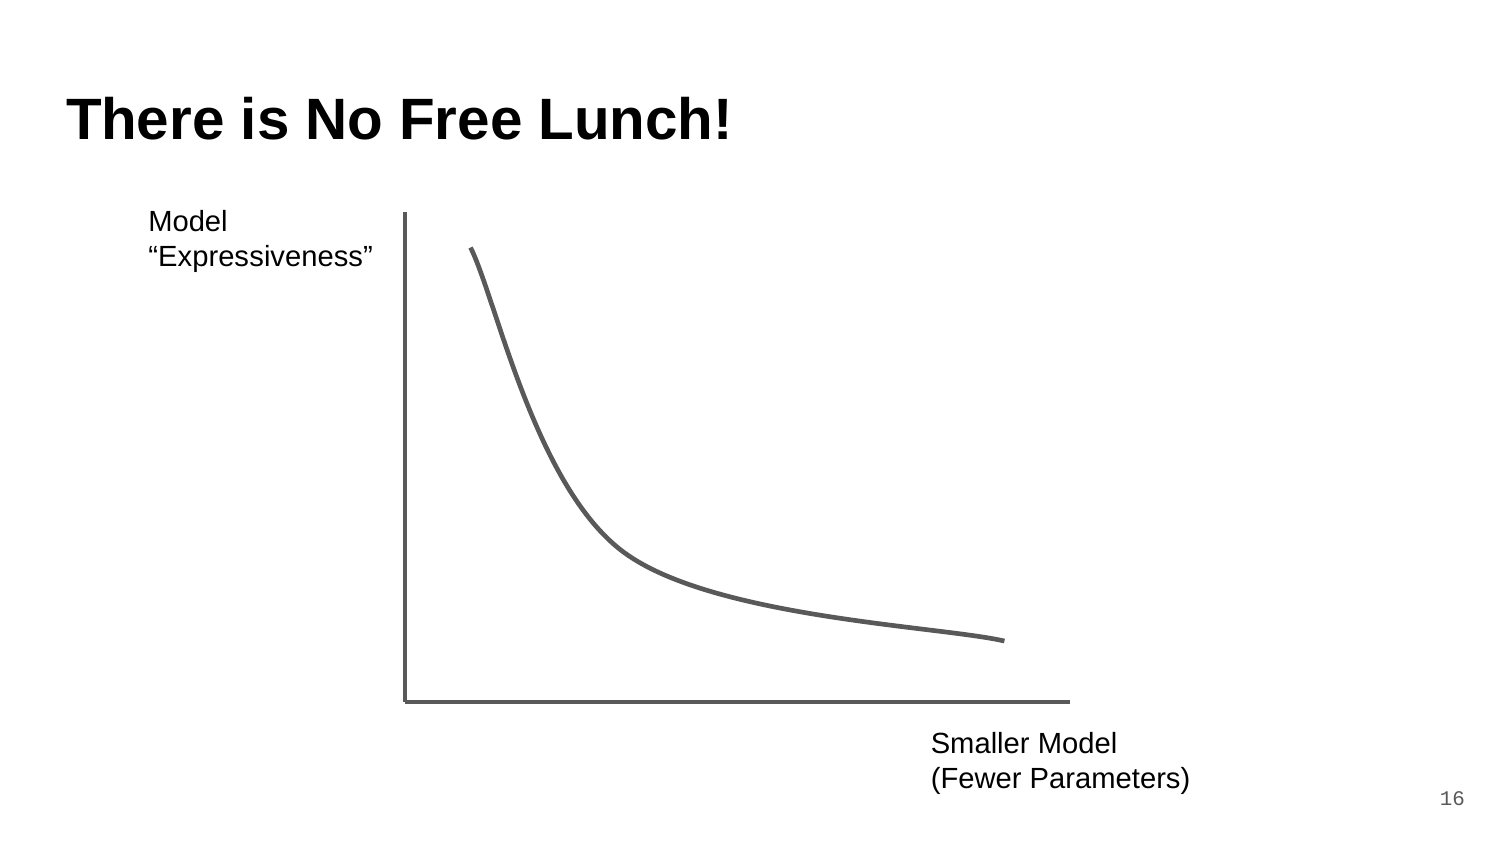

# There is No Free Lunch!
Model
“Expressiveness”

Smaller Model
(Fewer Parameters)
16